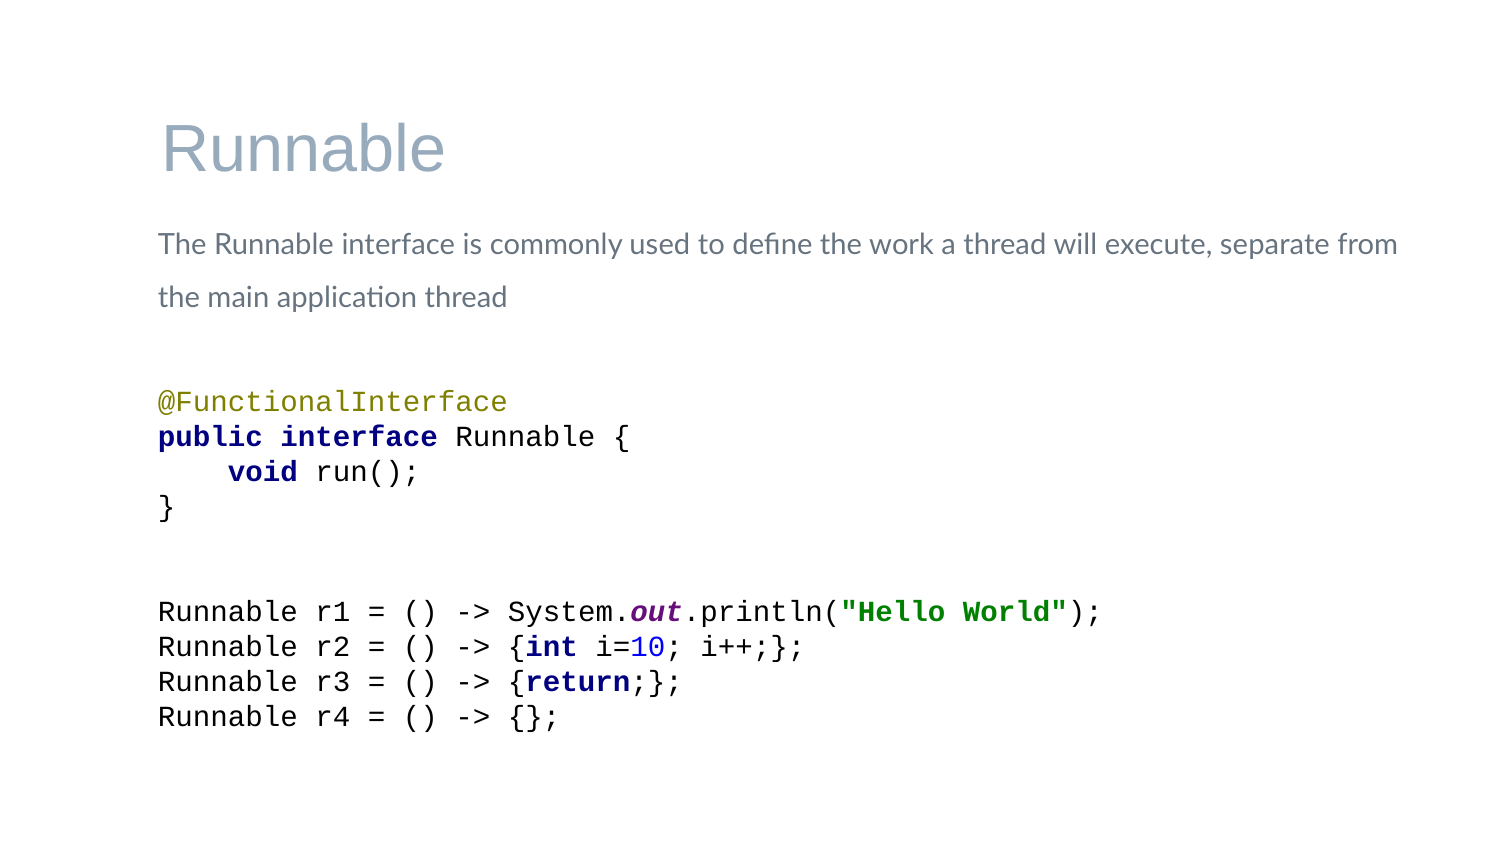

# Runnable
The Runnable interface is commonly used to define the work a thread will execute, separate from the main application thread

@FunctionalInterface
public interface Runnable {
    void run();
}

Runnable r1 = () -> System.out.println("Hello World");
Runnable r2 = () -> {int i=10; i++;};
Runnable r3 = () -> {return;};
Runnable r4 = () -> {};